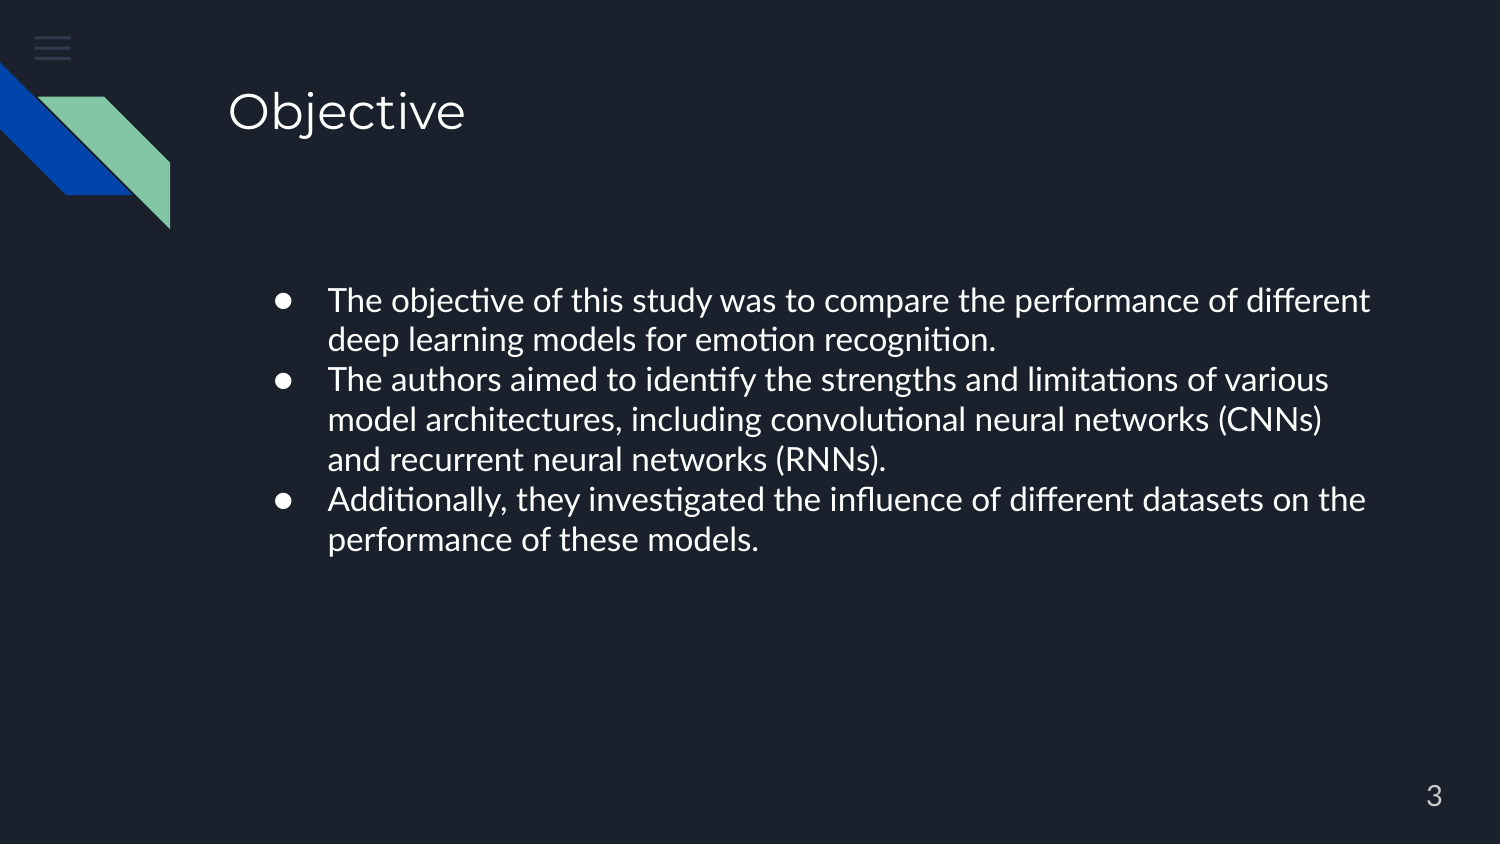

# Objective

The objective of this study was to compare the performance of different deep learning models for emotion recognition.
The authors aimed to identify the strengths and limitations of various model architectures, including convolutional neural networks (CNNs) and recurrent neural networks (RNNs).
Additionally, they investigated the influence of different datasets on the performance of these models.

3